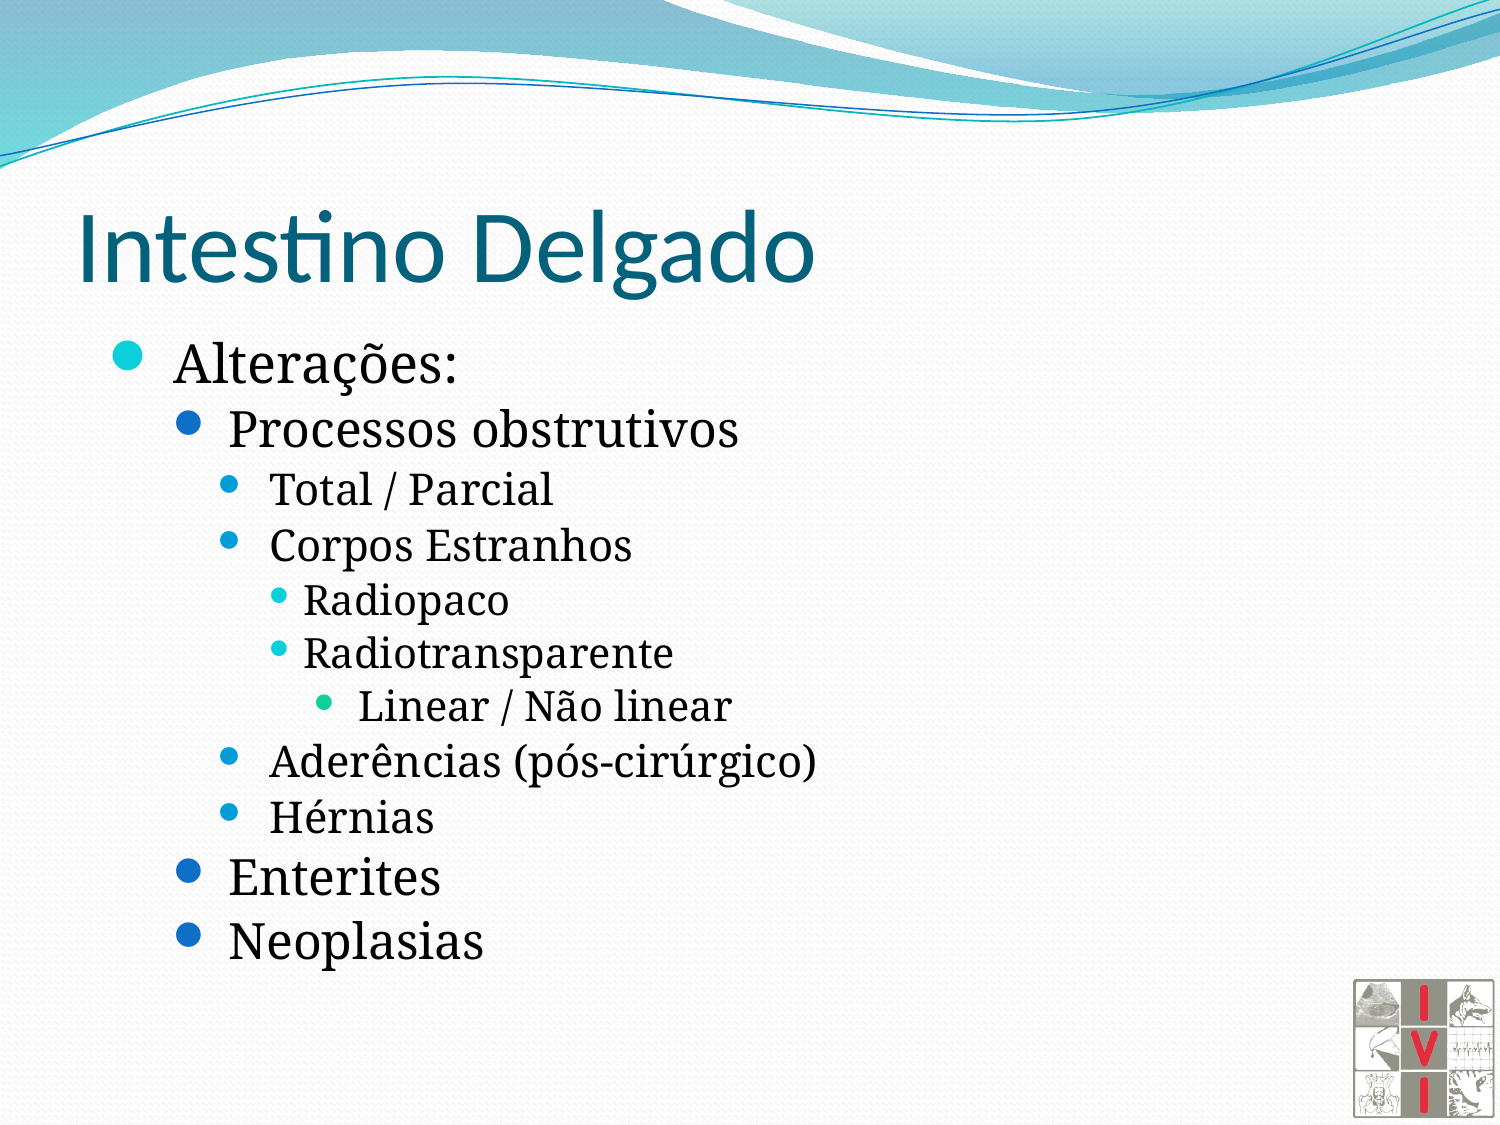

# Intestino Delgado
 Alterações:
 Processos obstrutivos
 Total / Parcial
 Corpos Estranhos
Radiopaco
Radiotransparente
 Linear / Não linear
 Aderências (pós-cirúrgico)
 Hérnias
 Enterites
 Neoplasias